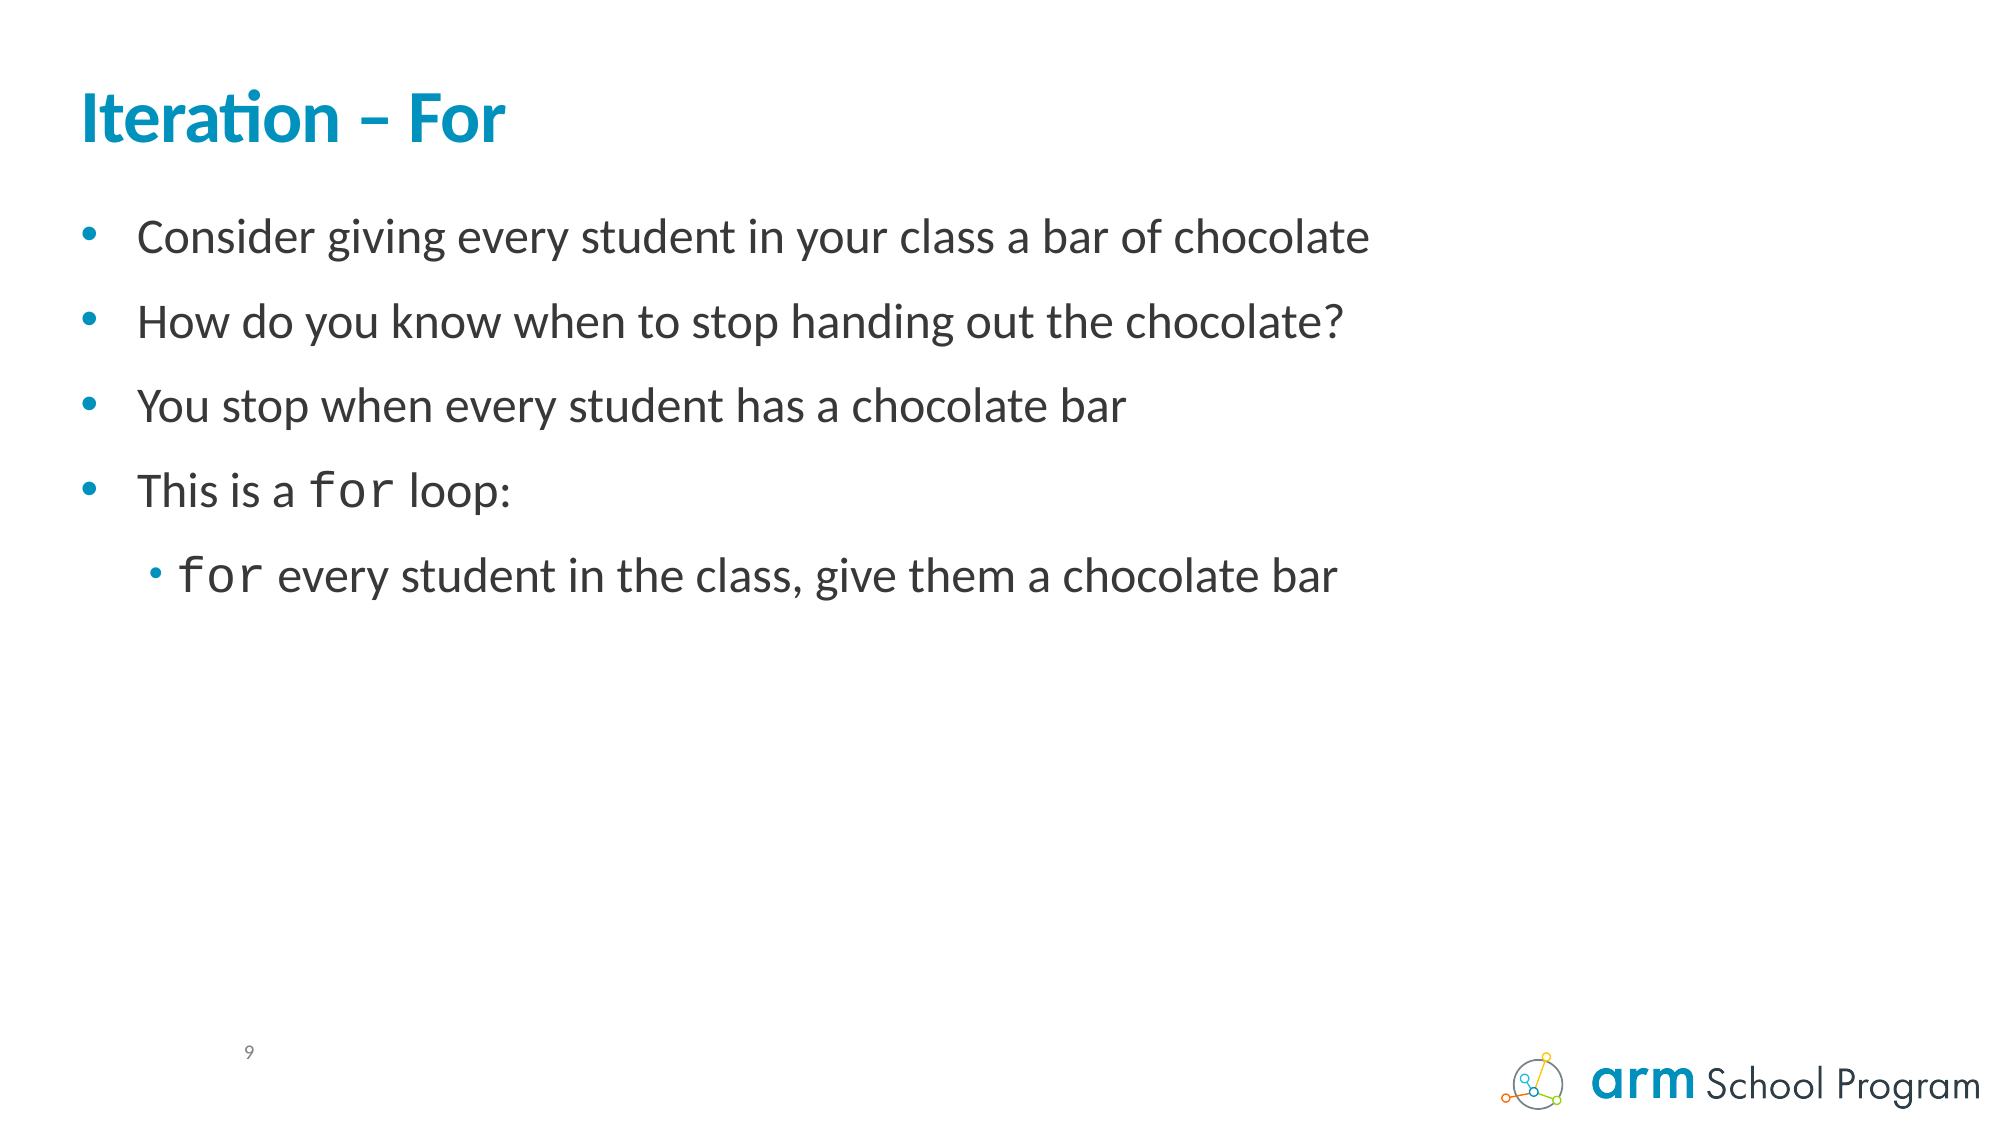

# Iteration – For
Consider giving every student in your class a bar of chocolate
How do you know when to stop handing out the chocolate?
You stop when every student has a chocolate bar
This is a for loop:
for every student in the class, give them a chocolate bar